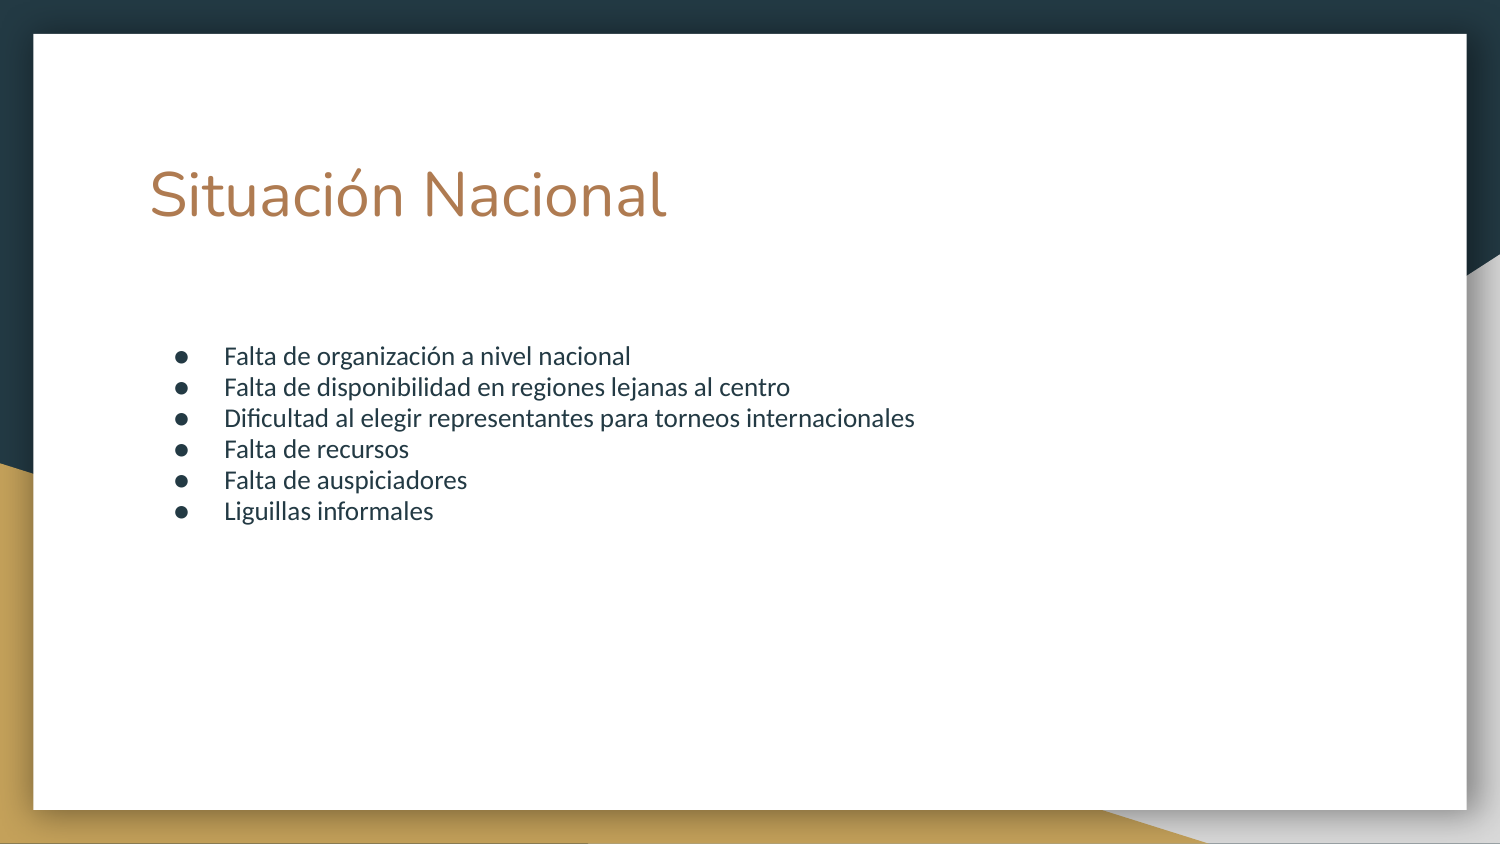

# Situación Nacional
Falta de organización a nivel nacional
Falta de disponibilidad en regiones lejanas al centro
Dificultad al elegir representantes para torneos internacionales
Falta de recursos
Falta de auspiciadores
Liguillas informales